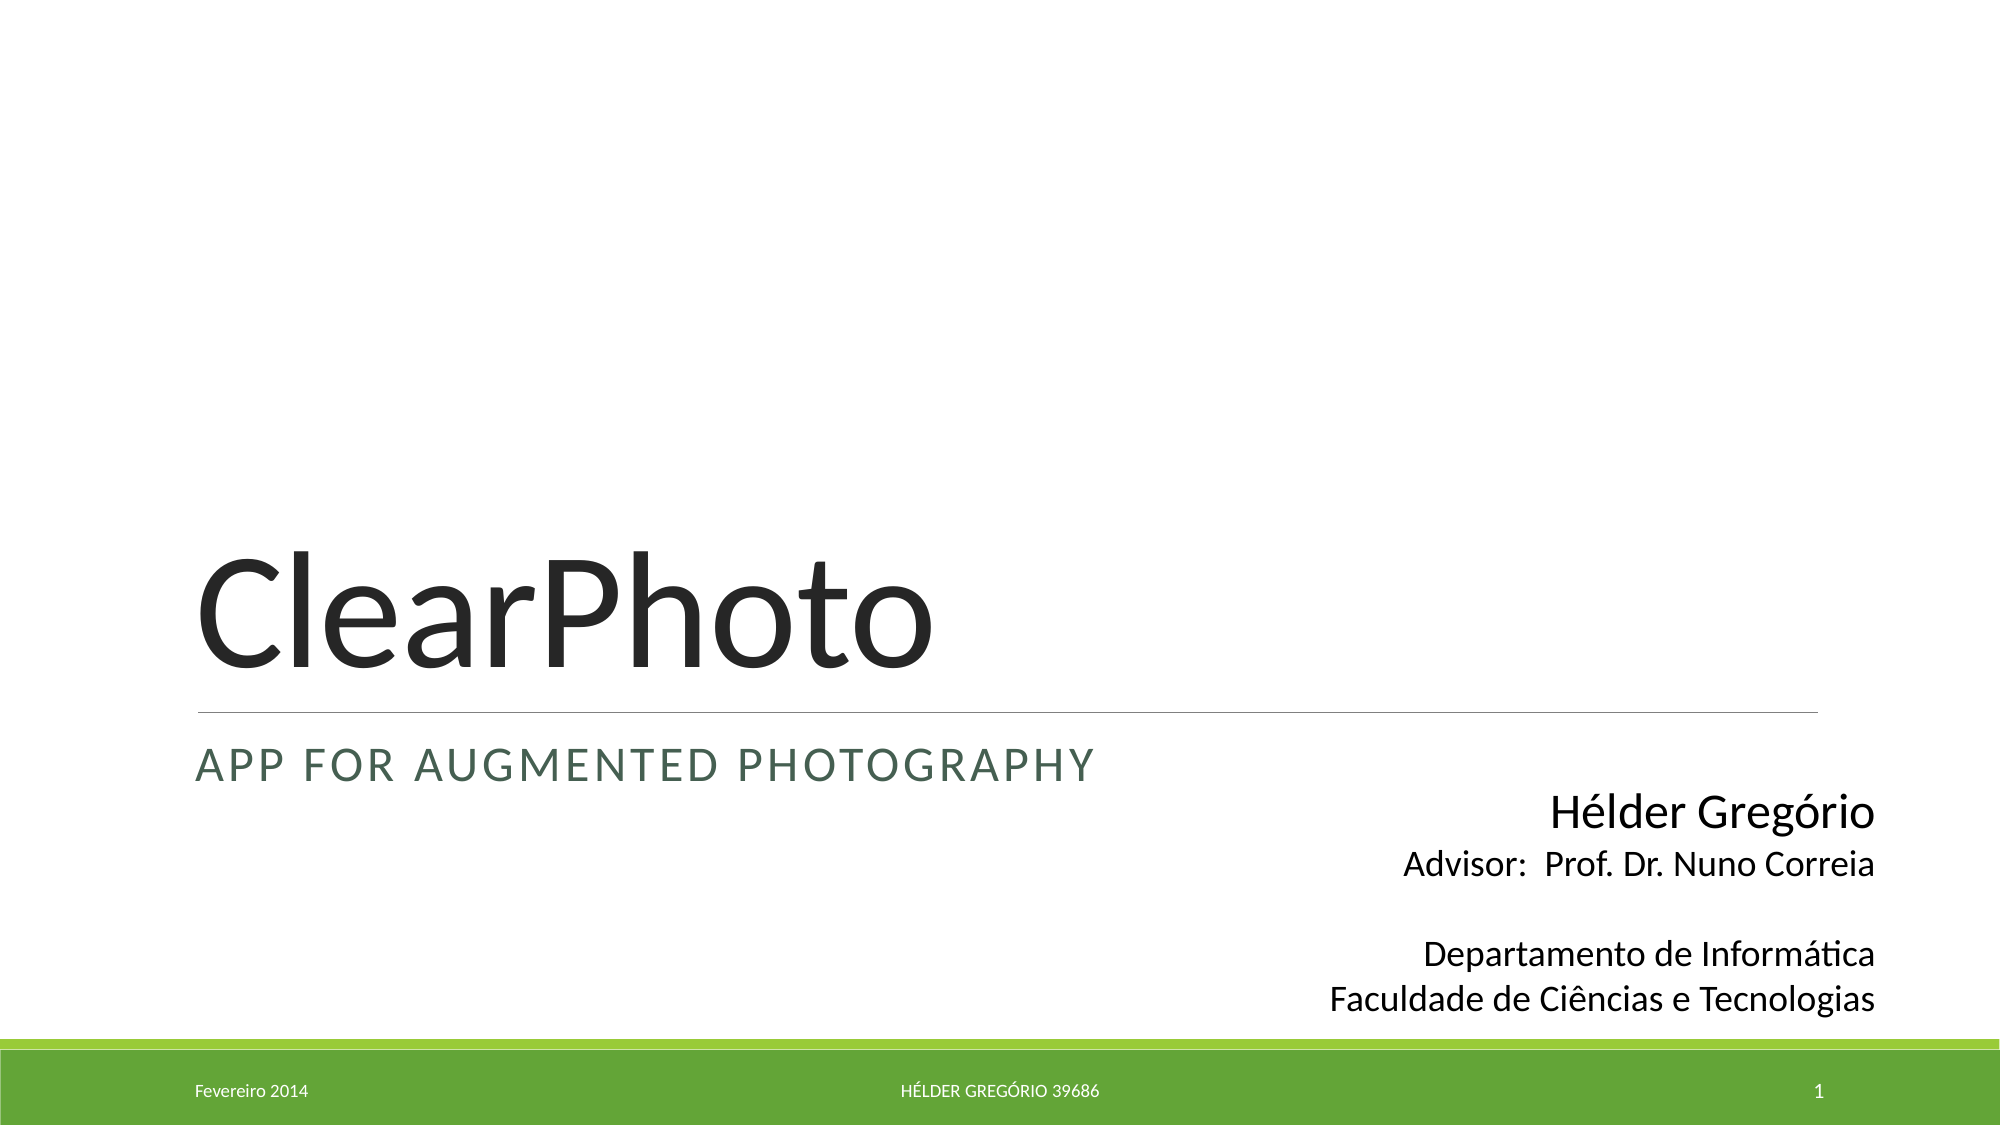

# ClearPhoto
App for Augmented Photography
Hélder Gregório
Advisor:  Prof. Dr. Nuno Correia

Departamento de Informática
Faculdade de Ciências e Tecnologias
Fevereiro 2014
Hélder Gregório 39686
1